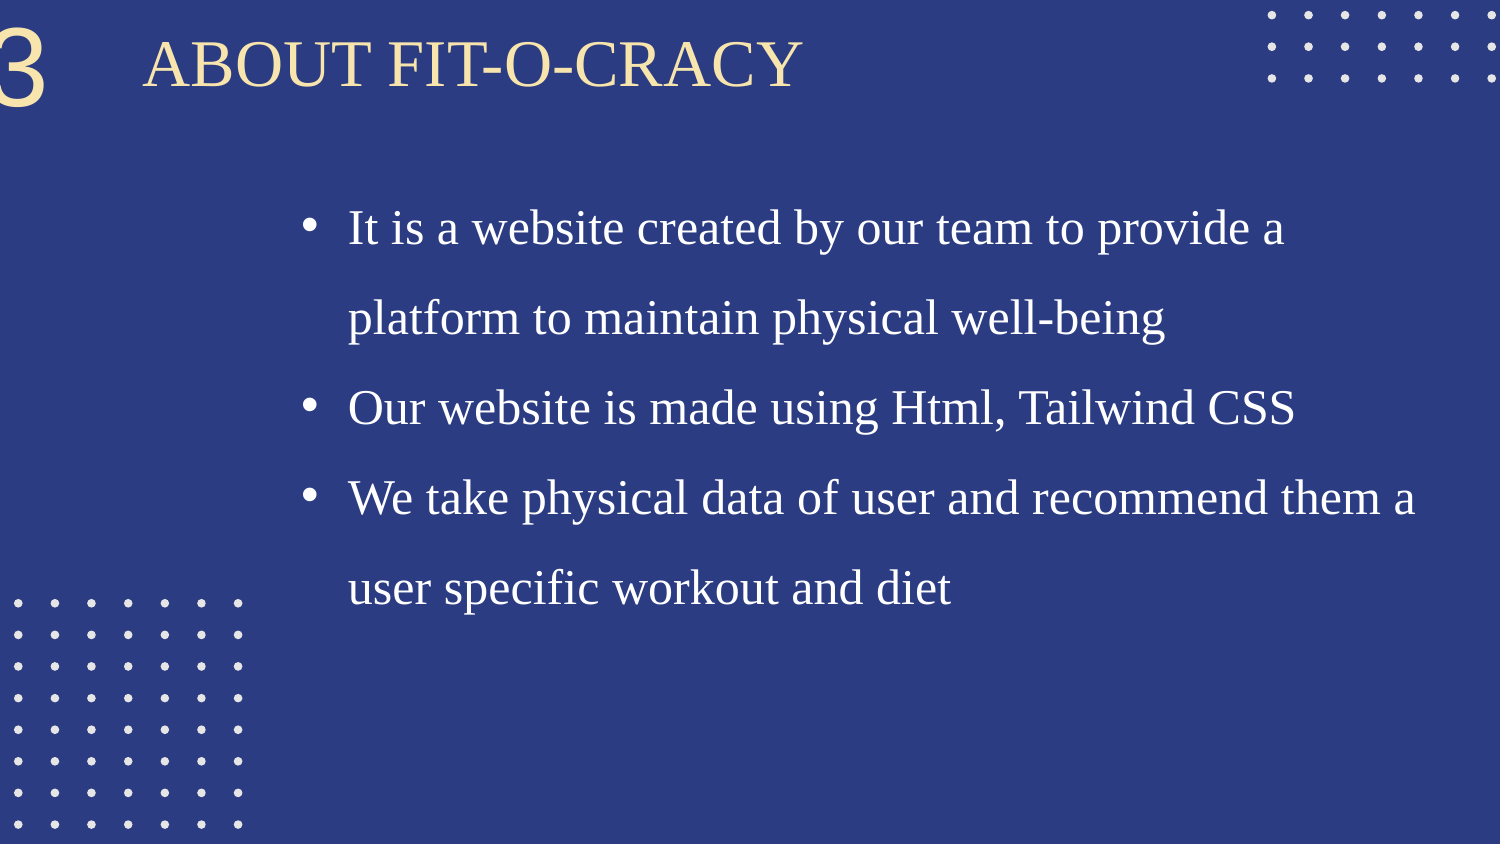

3
ABOUT FIT-O-CRACY
It is a website created by our team to provide a platform to maintain physical well-being
Our website is made using Html, Tailwind CSS
We take physical data of user and recommend them a user specific workout and diet